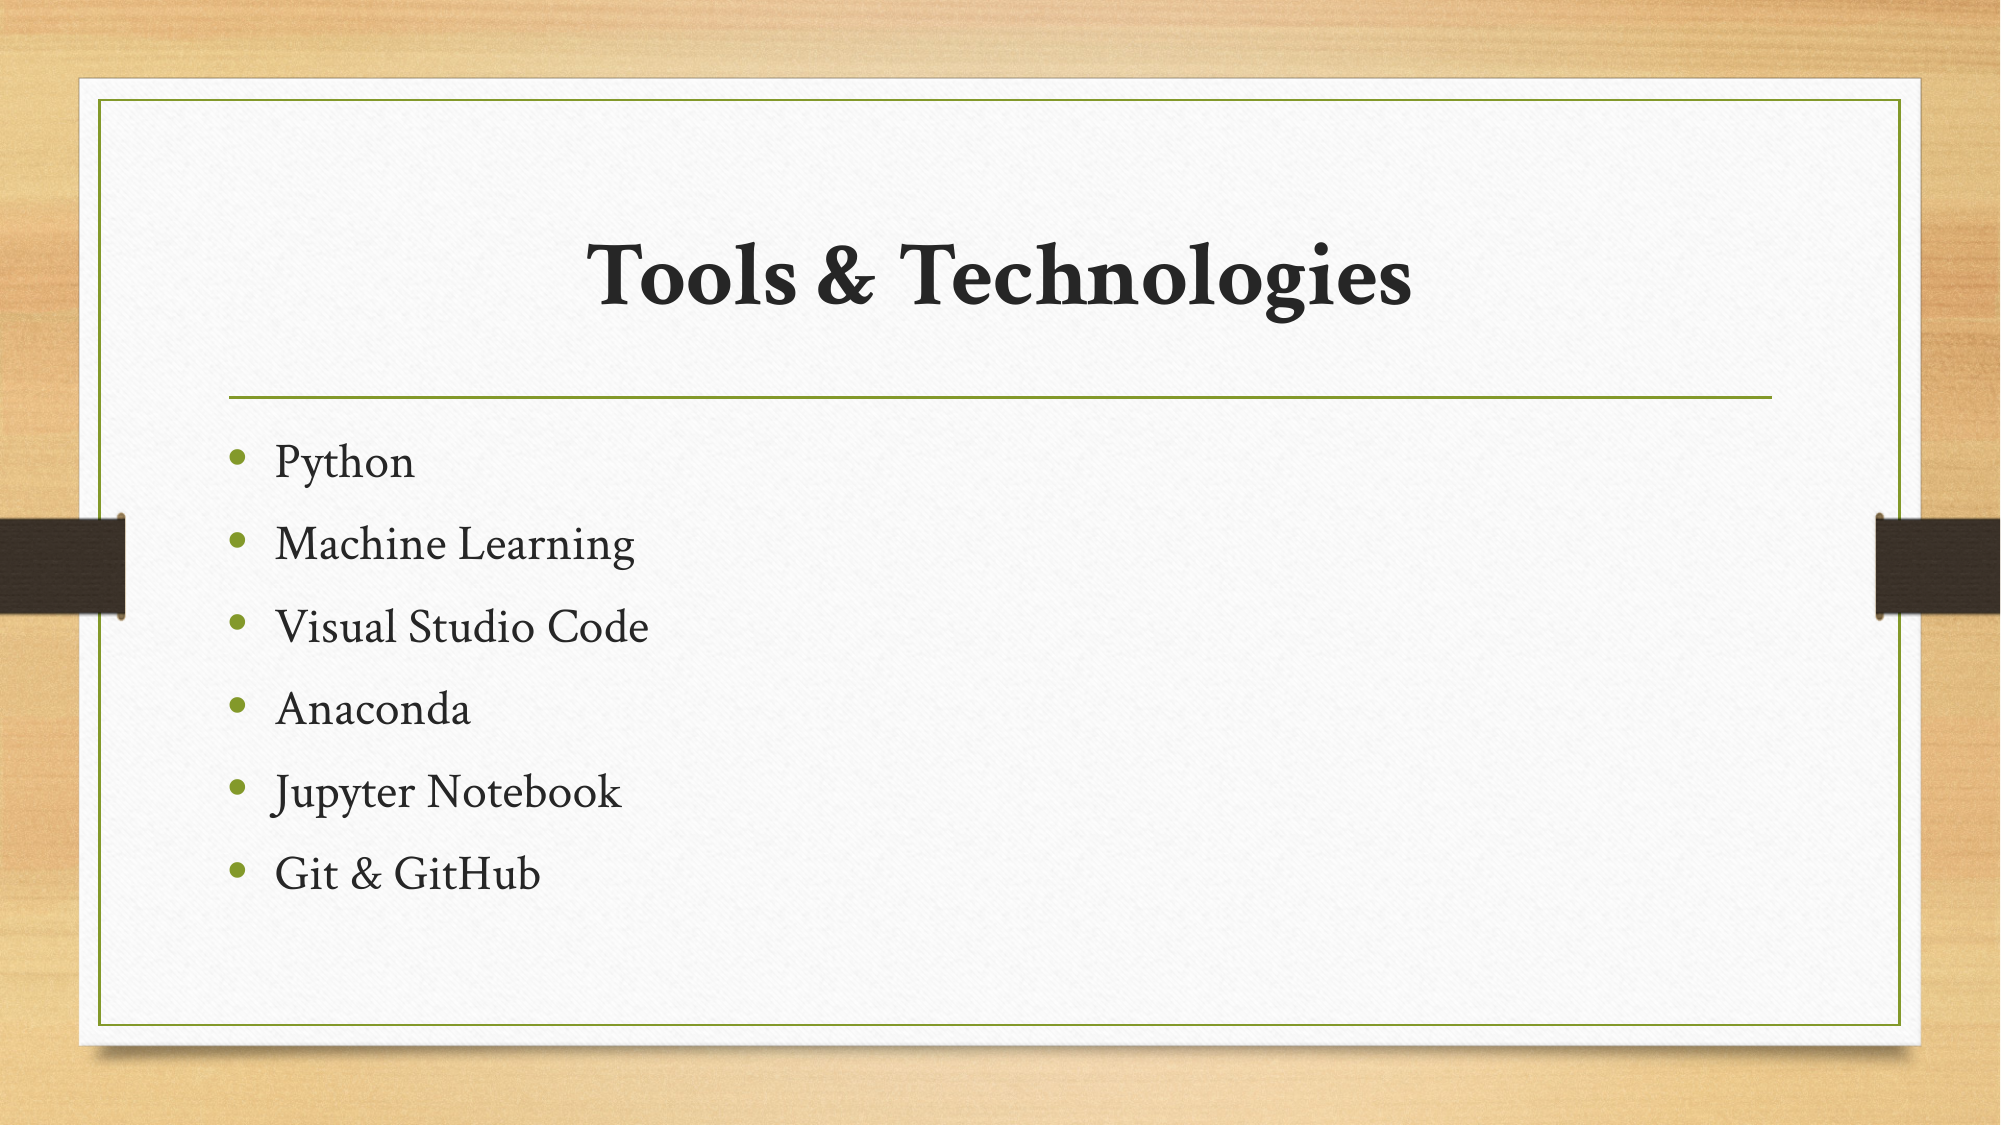

# Tools & Technologies
Python
Machine Learning
Visual Studio Code
Anaconda
Jupyter Notebook
Git & GitHub